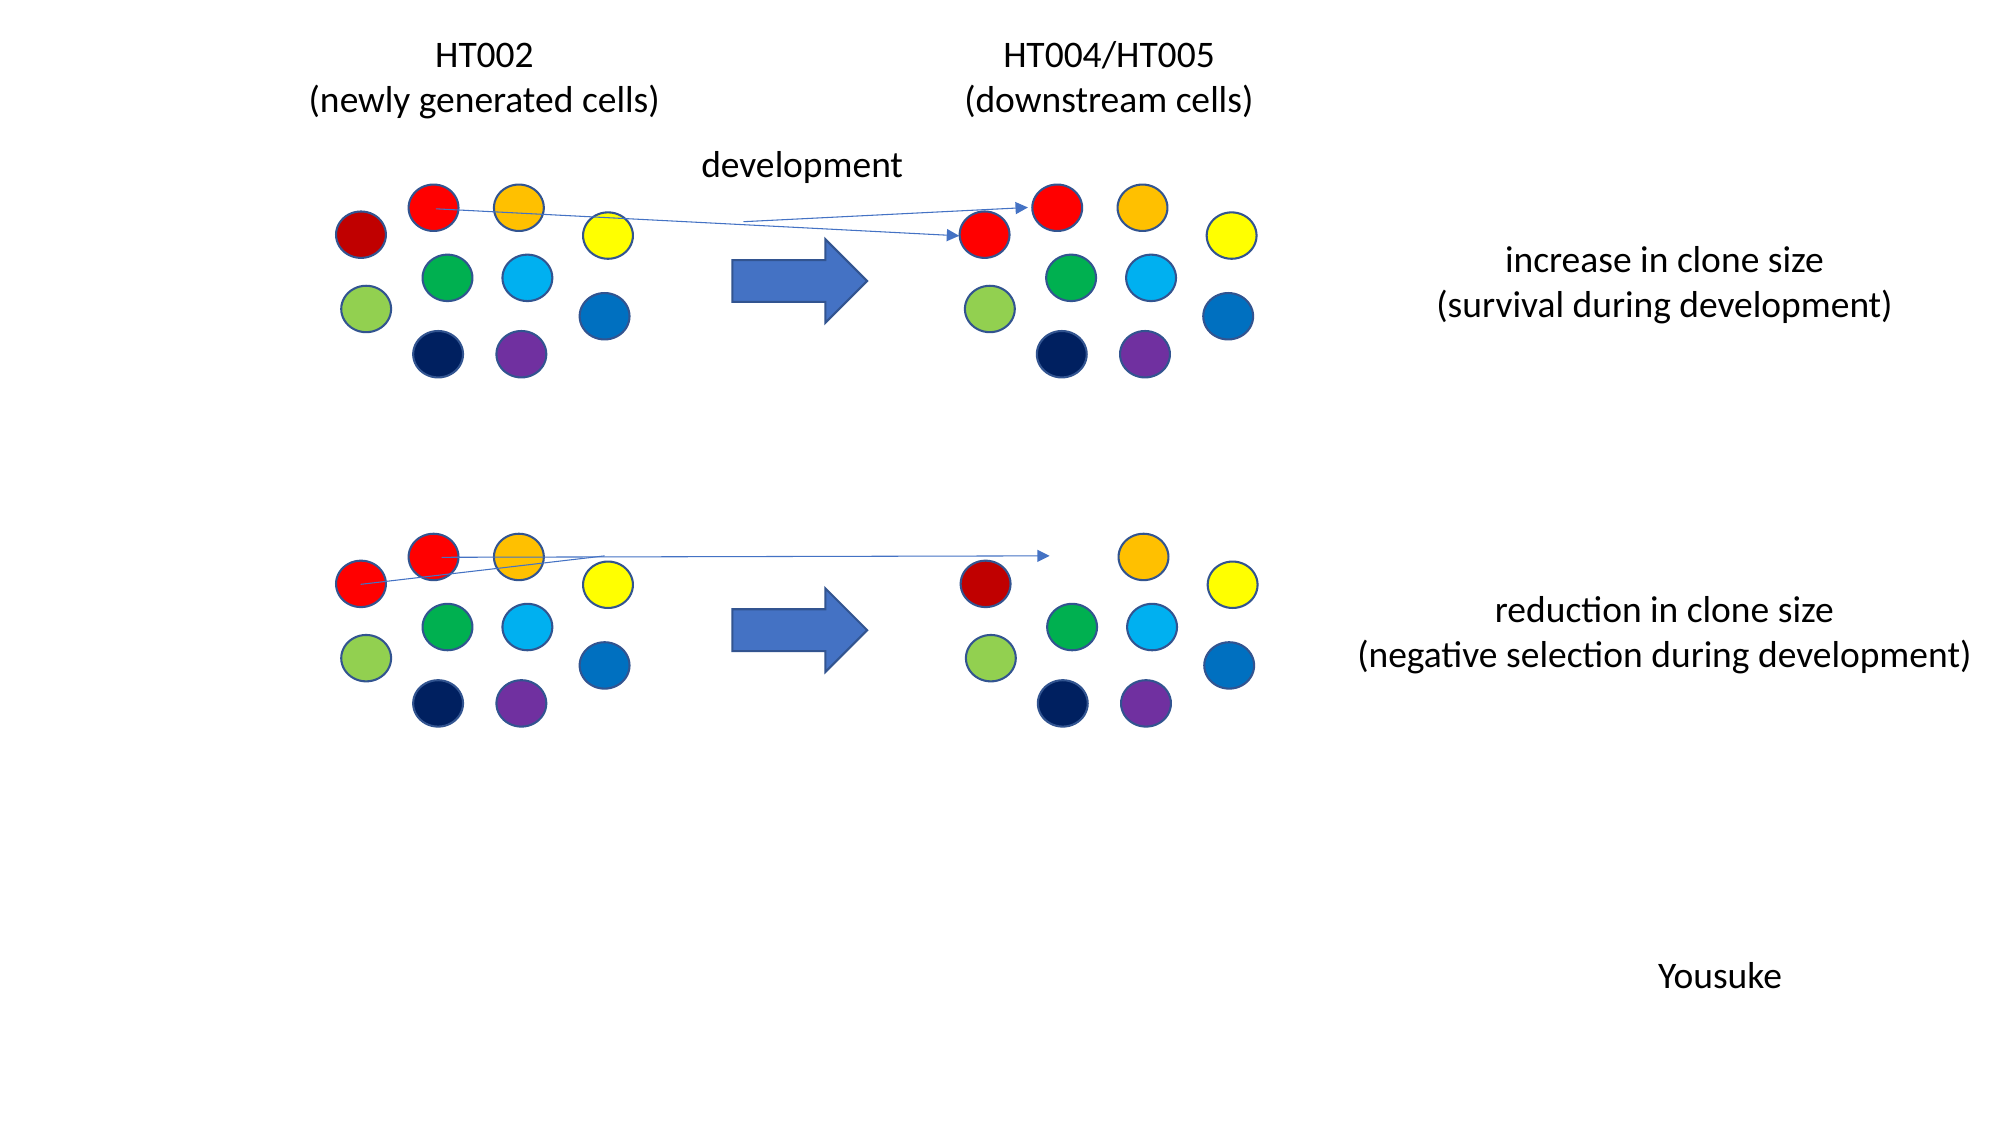

HT002
(newly generated cells)
HT004/HT005
(downstream cells)
development

increase in clone size
(survival during development)

reduction in clone size
(negative selection during development)

Yousuke